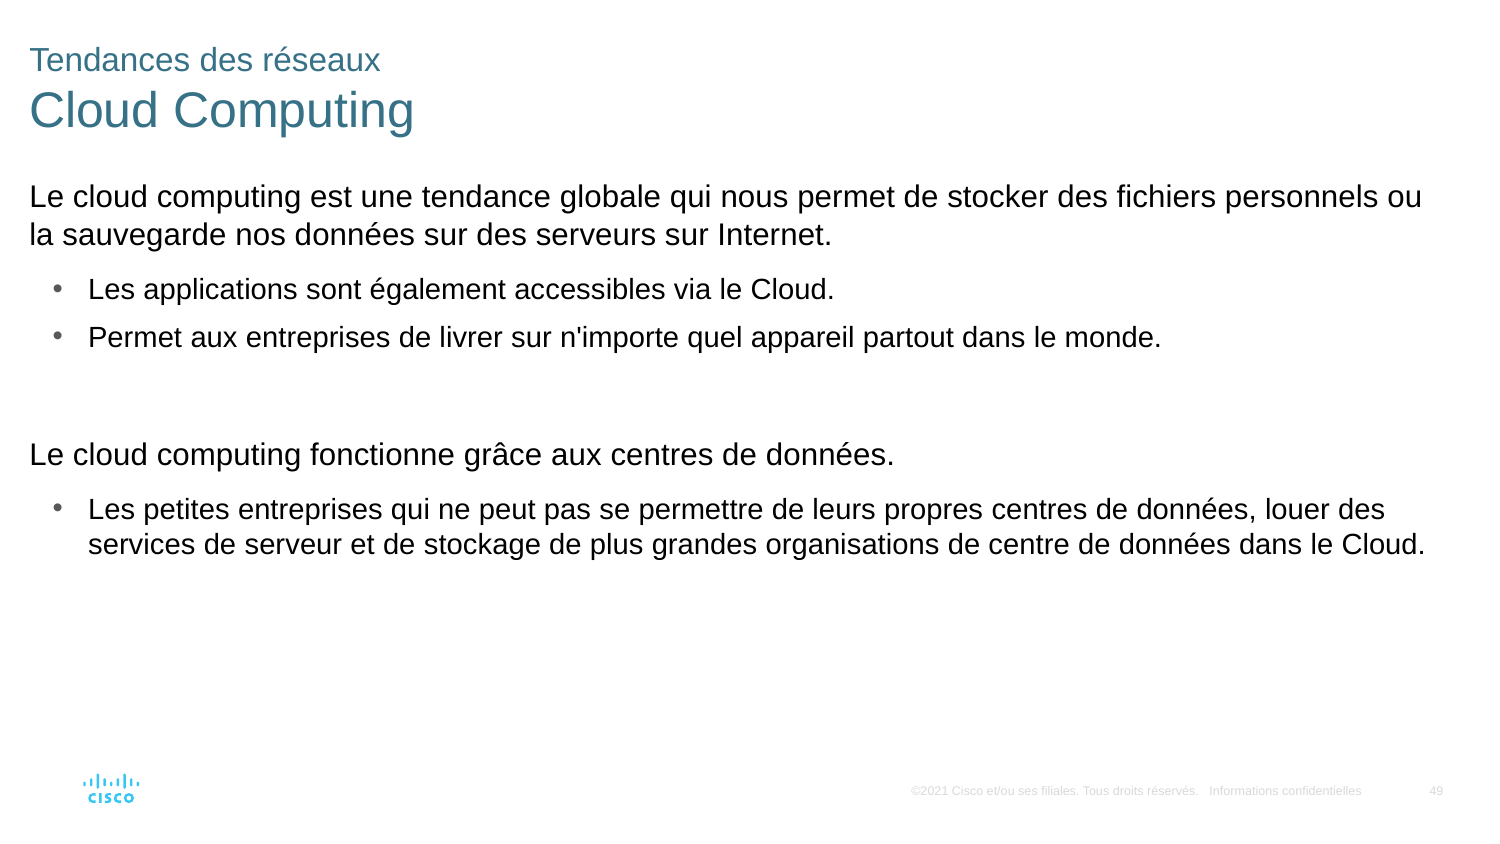

# Tendances des réseaux Cloud Computing
Le cloud computing est une tendance globale qui nous permet de stocker des fichiers personnels ou la sauvegarde nos données sur des serveurs sur Internet.
Les applications sont également accessibles via le Cloud.
Permet aux entreprises de livrer sur n'importe quel appareil partout dans le monde.

Le cloud computing fonctionne grâce aux centres de données.
Les petites entreprises qui ne peut pas se permettre de leurs propres centres de données, louer des services de serveur et de stockage de plus grandes organisations de centre de données dans le Cloud.